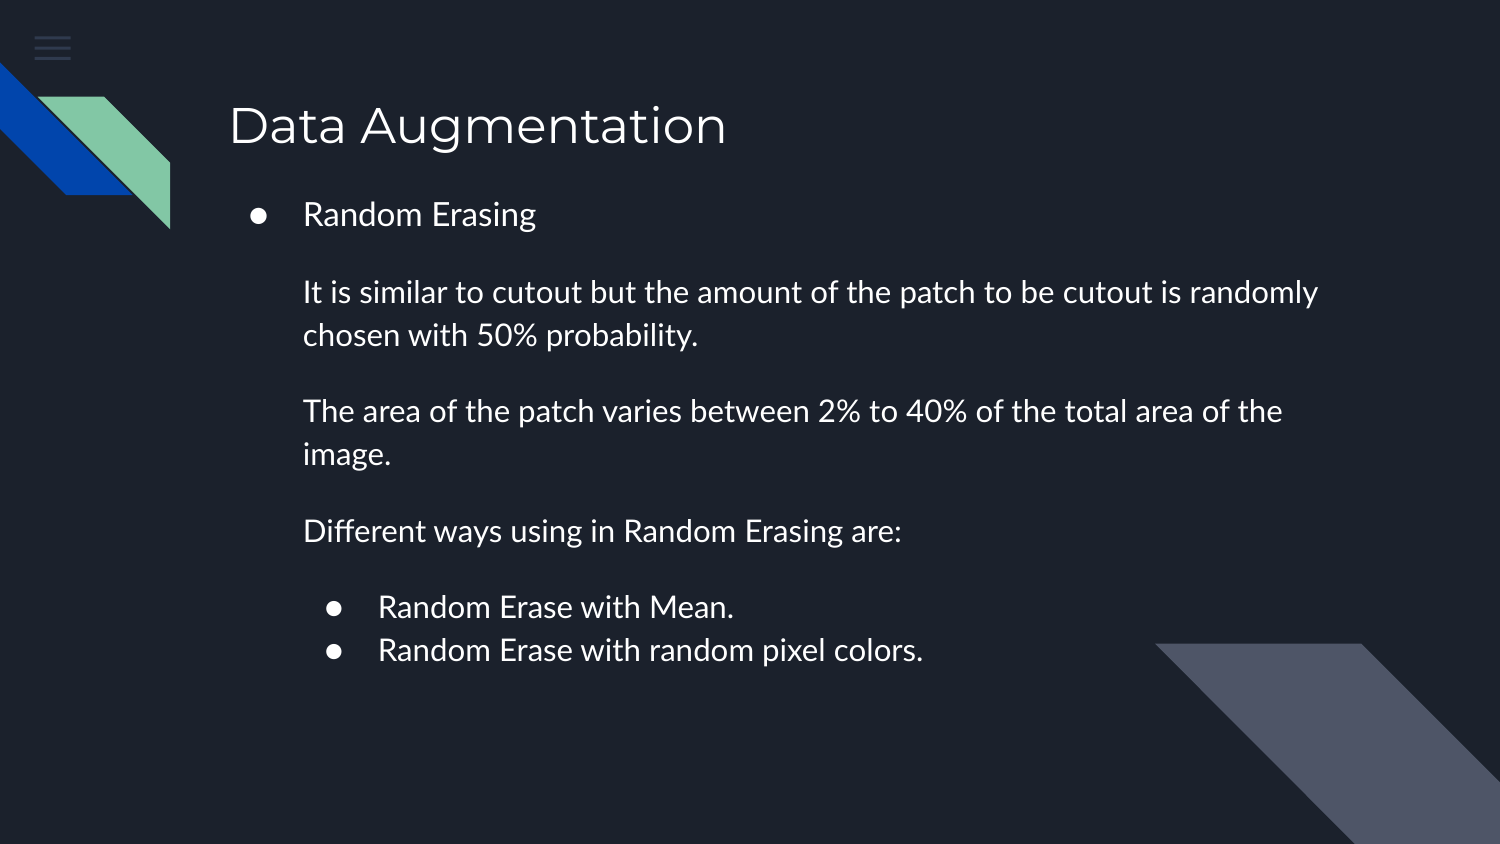

# Data Augmentation
Random Erasing
It is similar to cutout but the amount of the patch to be cutout is randomly chosen with 50% probability.
The area of the patch varies between 2% to 40% of the total area of the image.
Different ways using in Random Erasing are:
Random Erase with Mean.
Random Erase with random pixel colors.